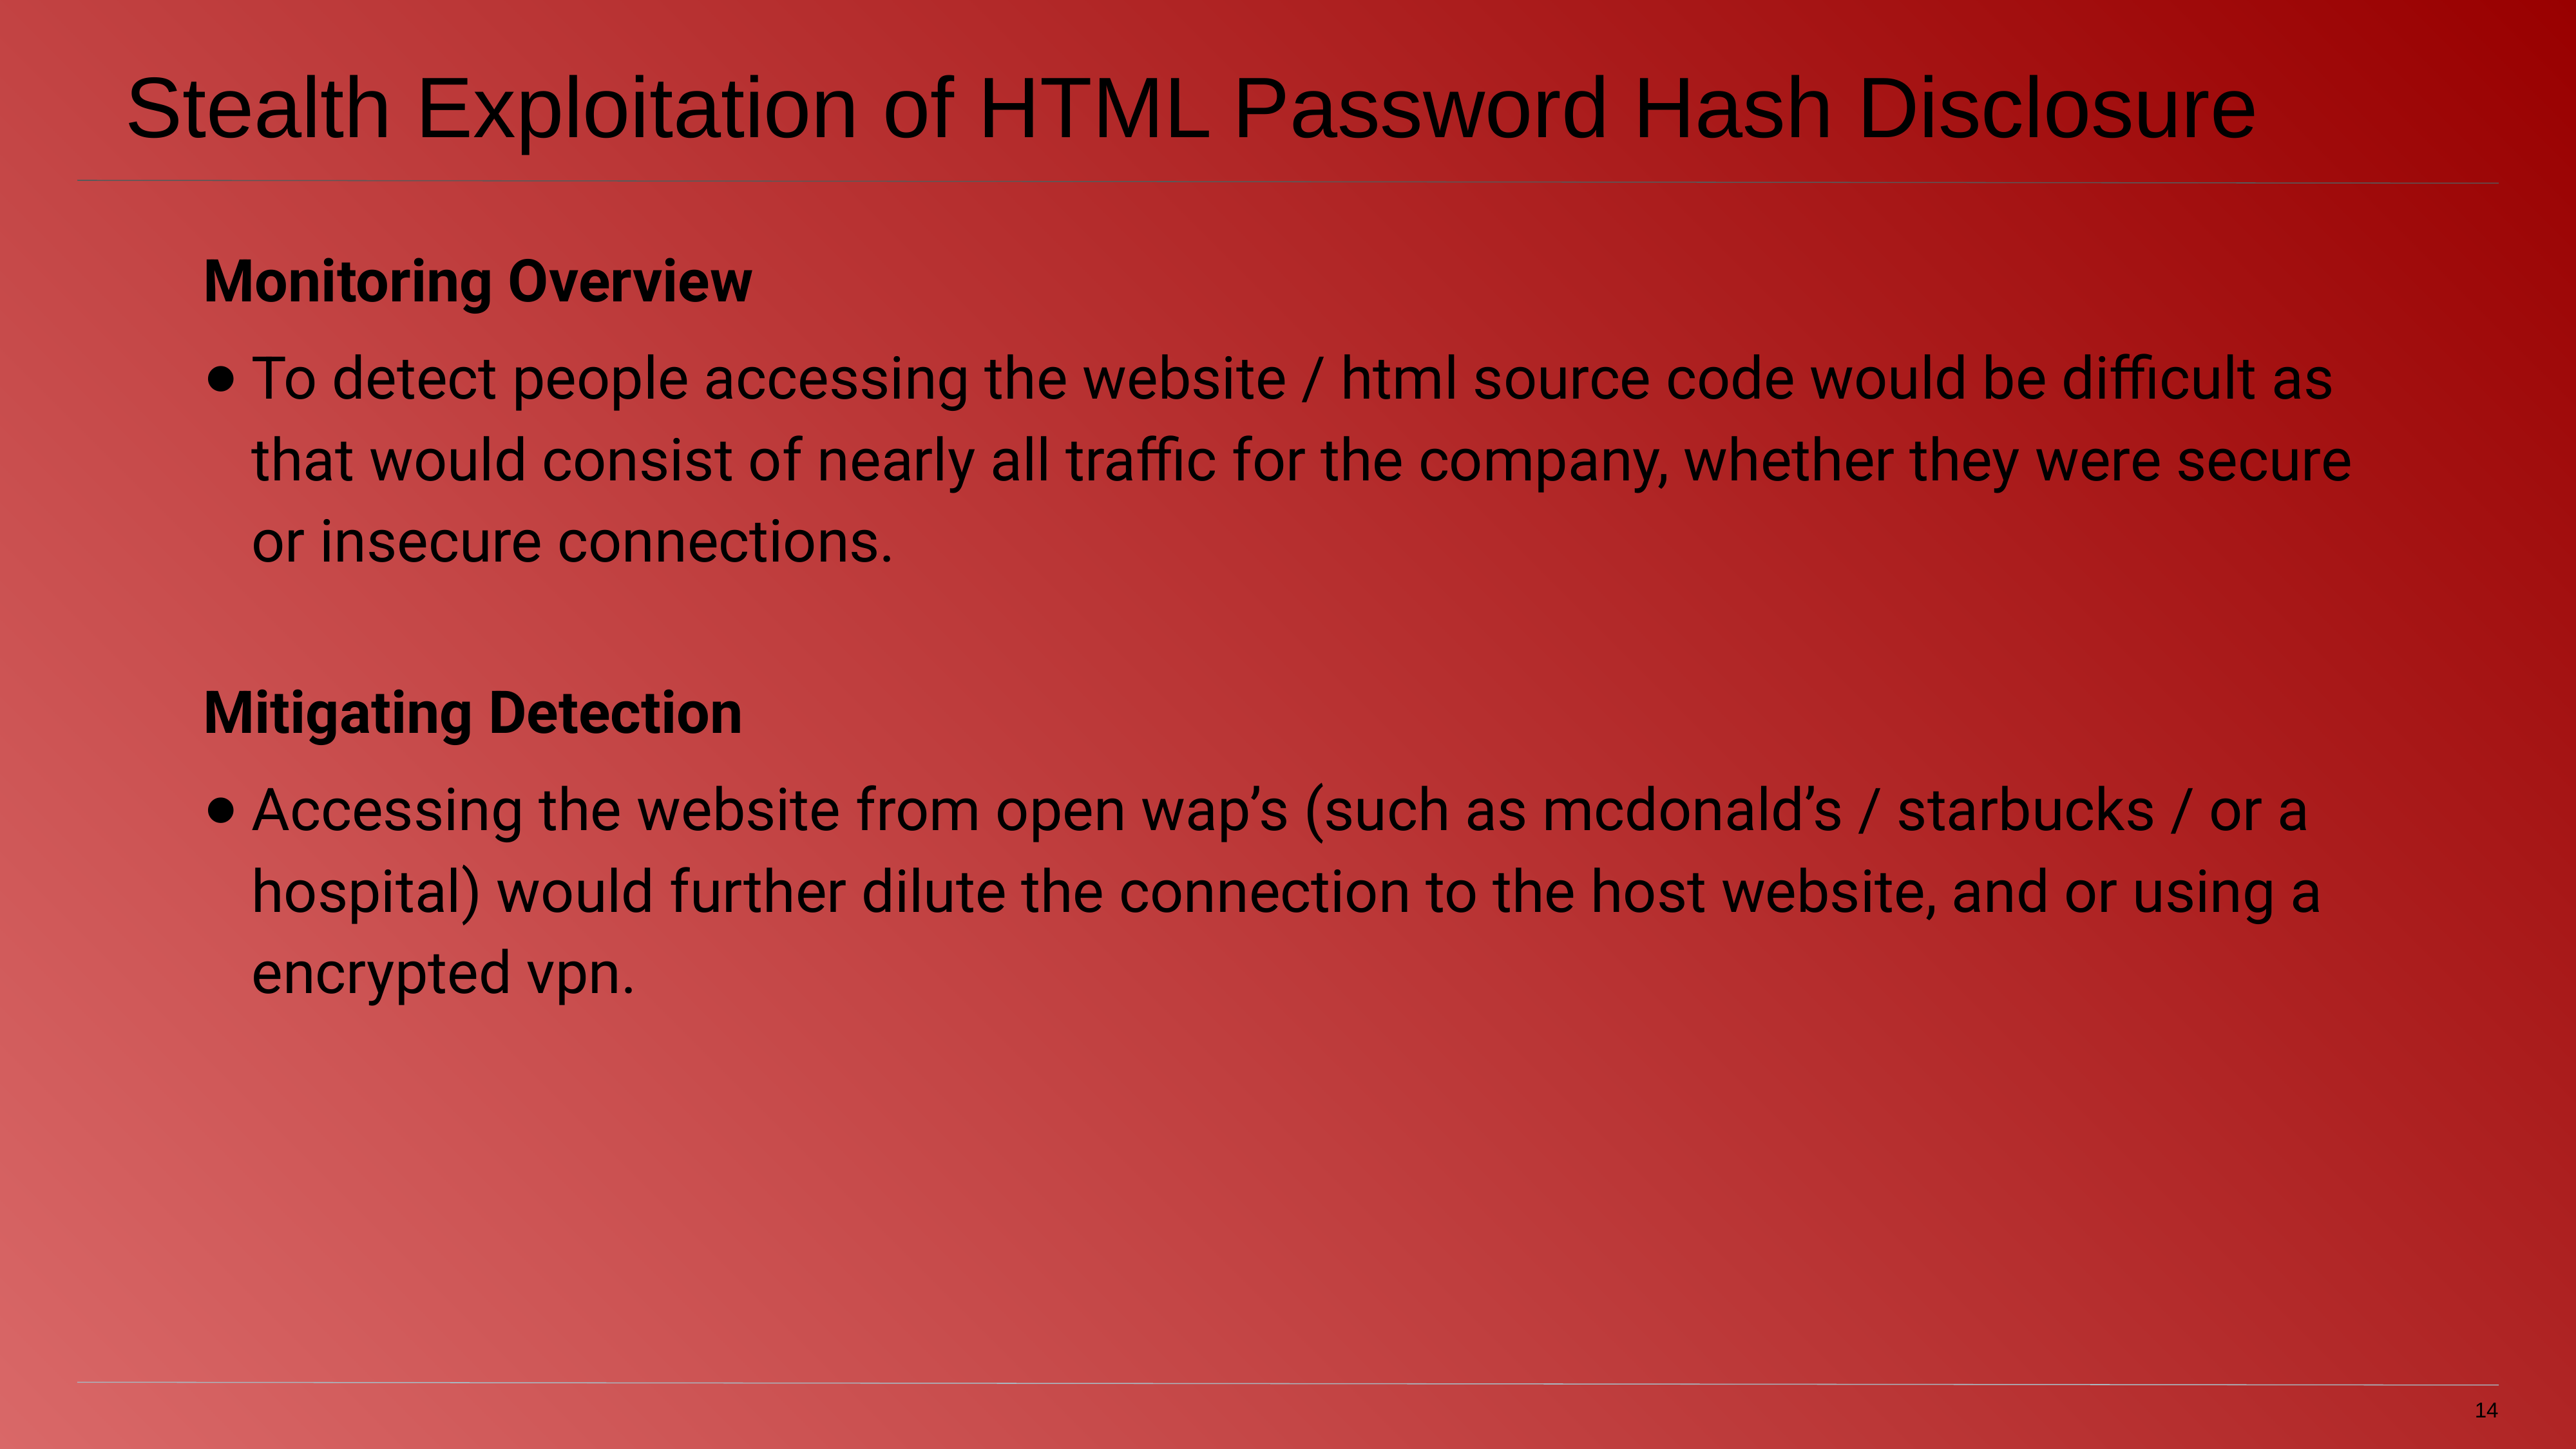

# Stealth Exploitation of HTML Password Hash Disclosure

Monitoring Overview
To detect people accessing the website / html source code would be difficult as that would consist of nearly all traffic for the company, whether they were secure or insecure connections.

Mitigating Detection
Accessing the website from open wap’s (such as mcdonald’s / starbucks / or a hospital) would further dilute the connection to the host website, and or using a encrypted vpn.
14